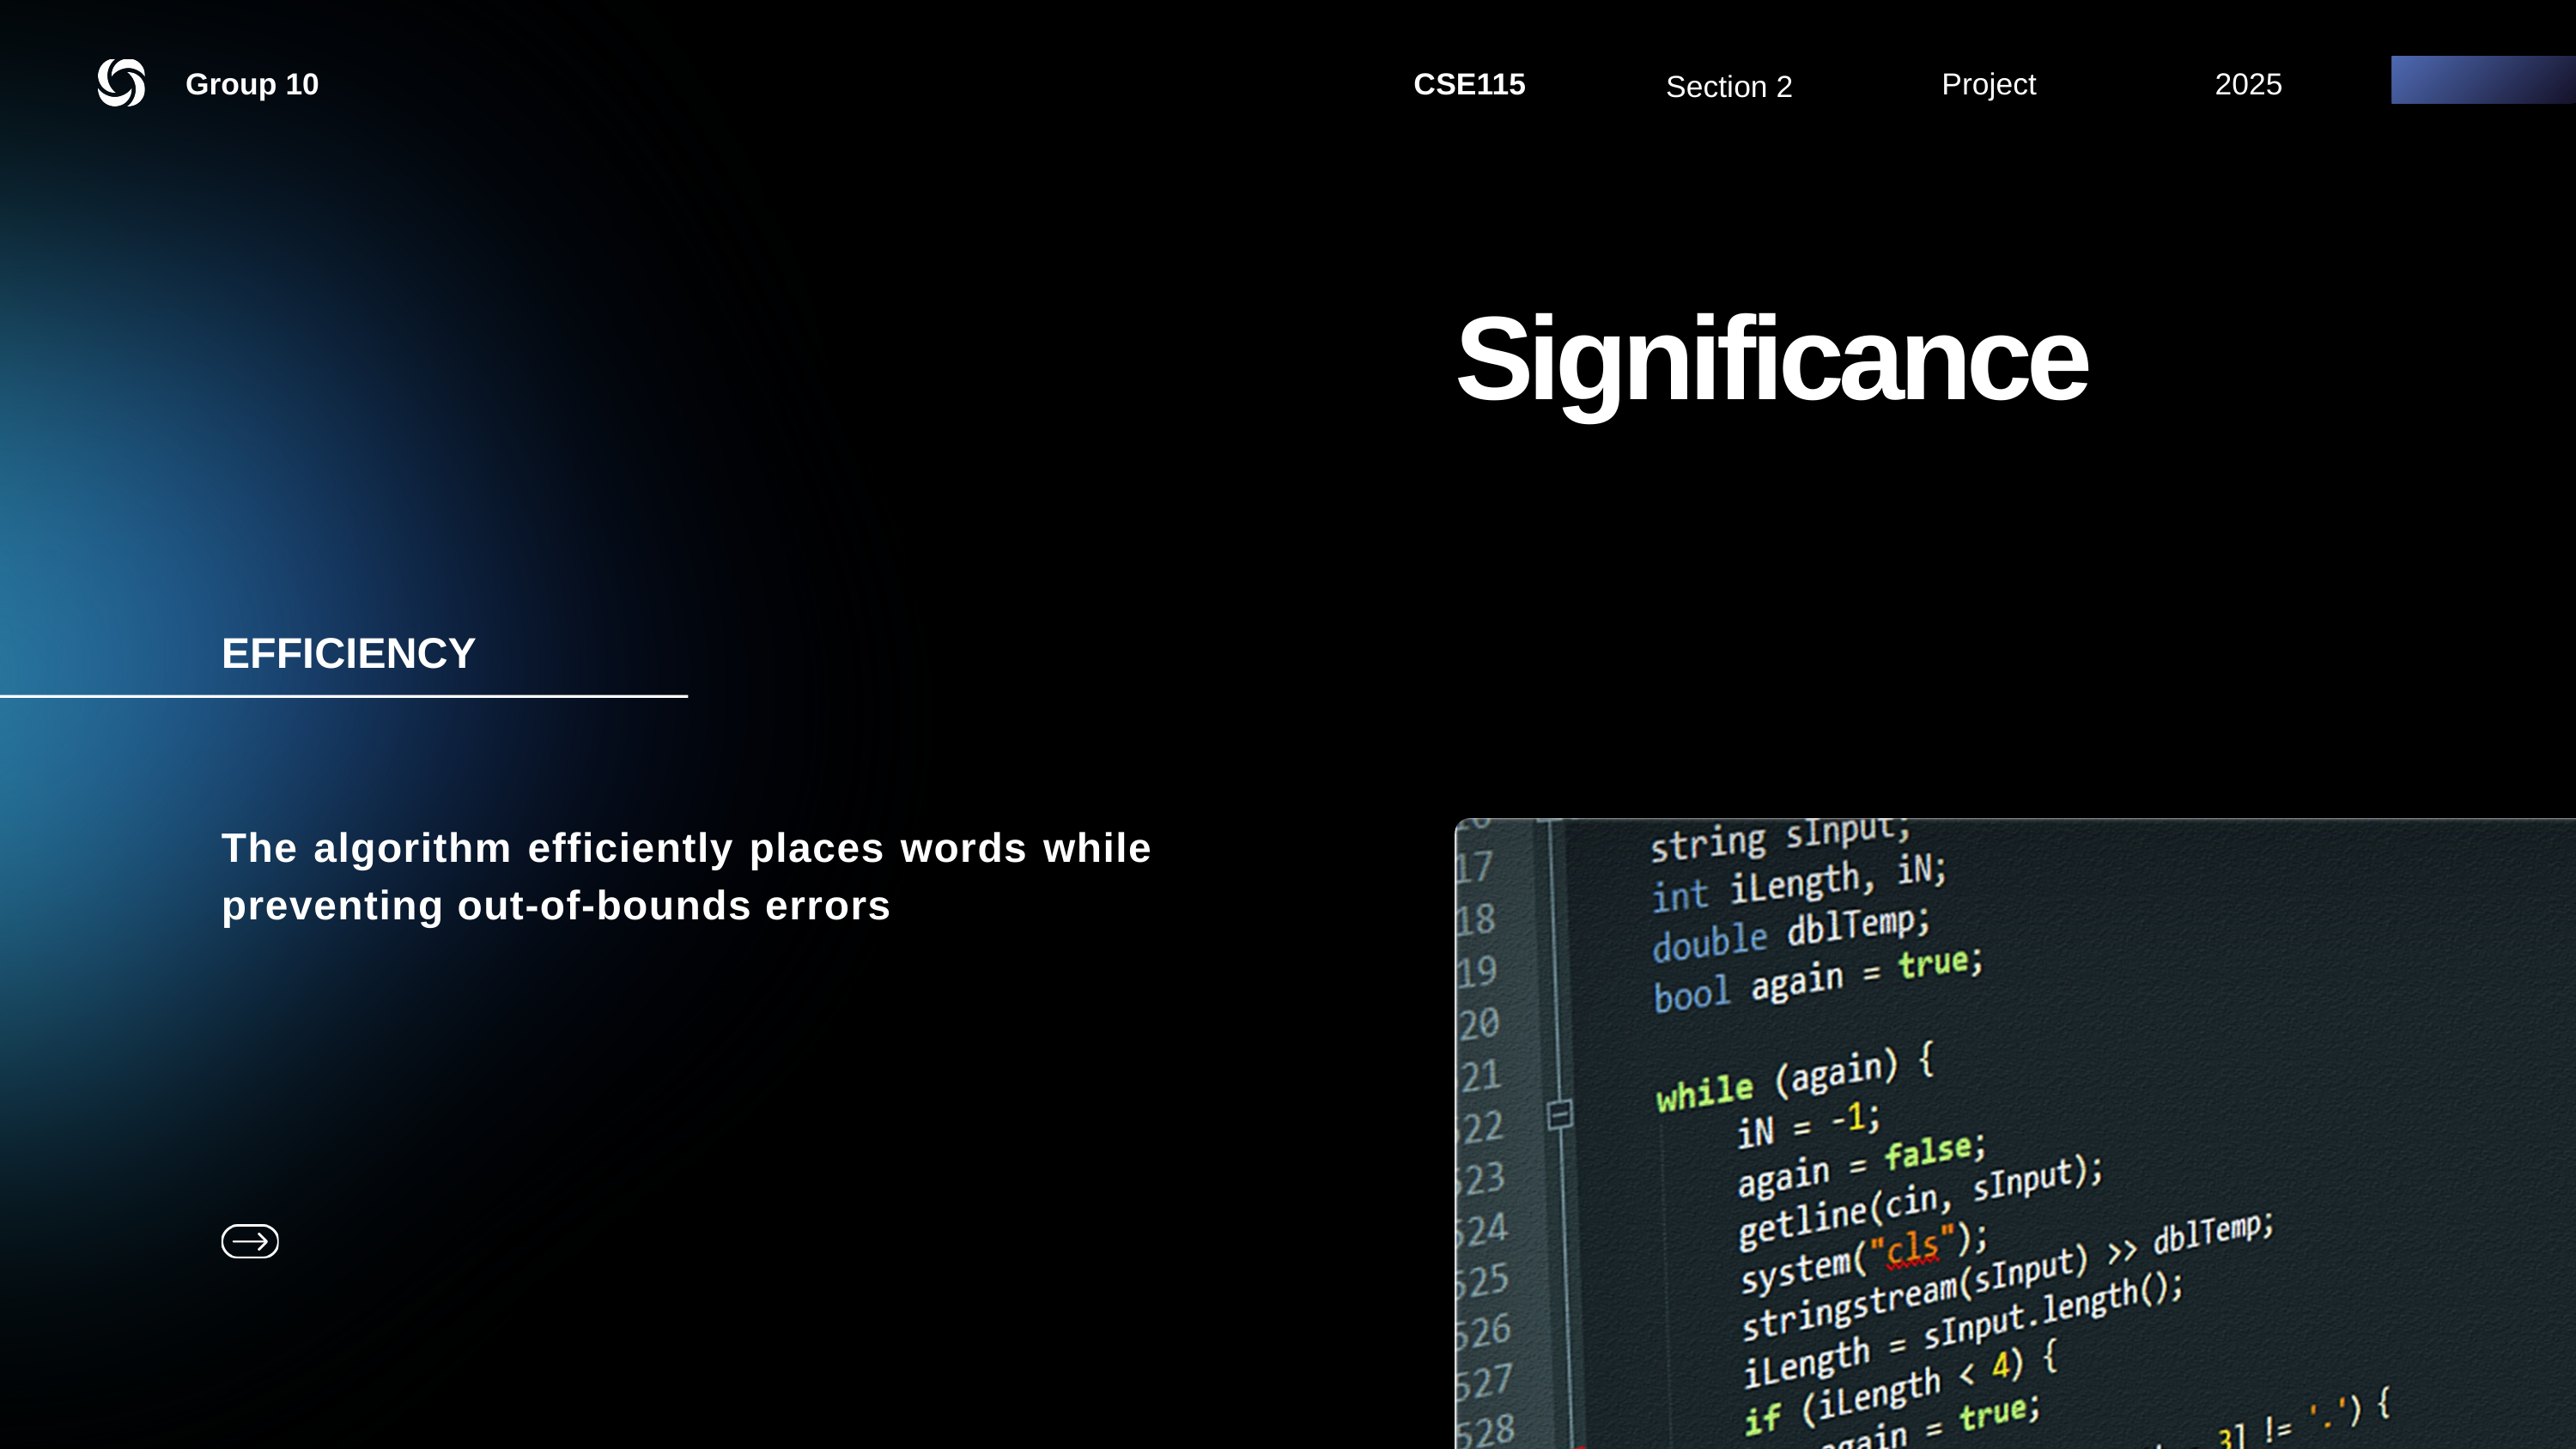

Group 10
CSE115
Project
2025

Section 2
Significance
EFFICIENCY

The algorithm efficiently places words while preventing out-of-bounds errors